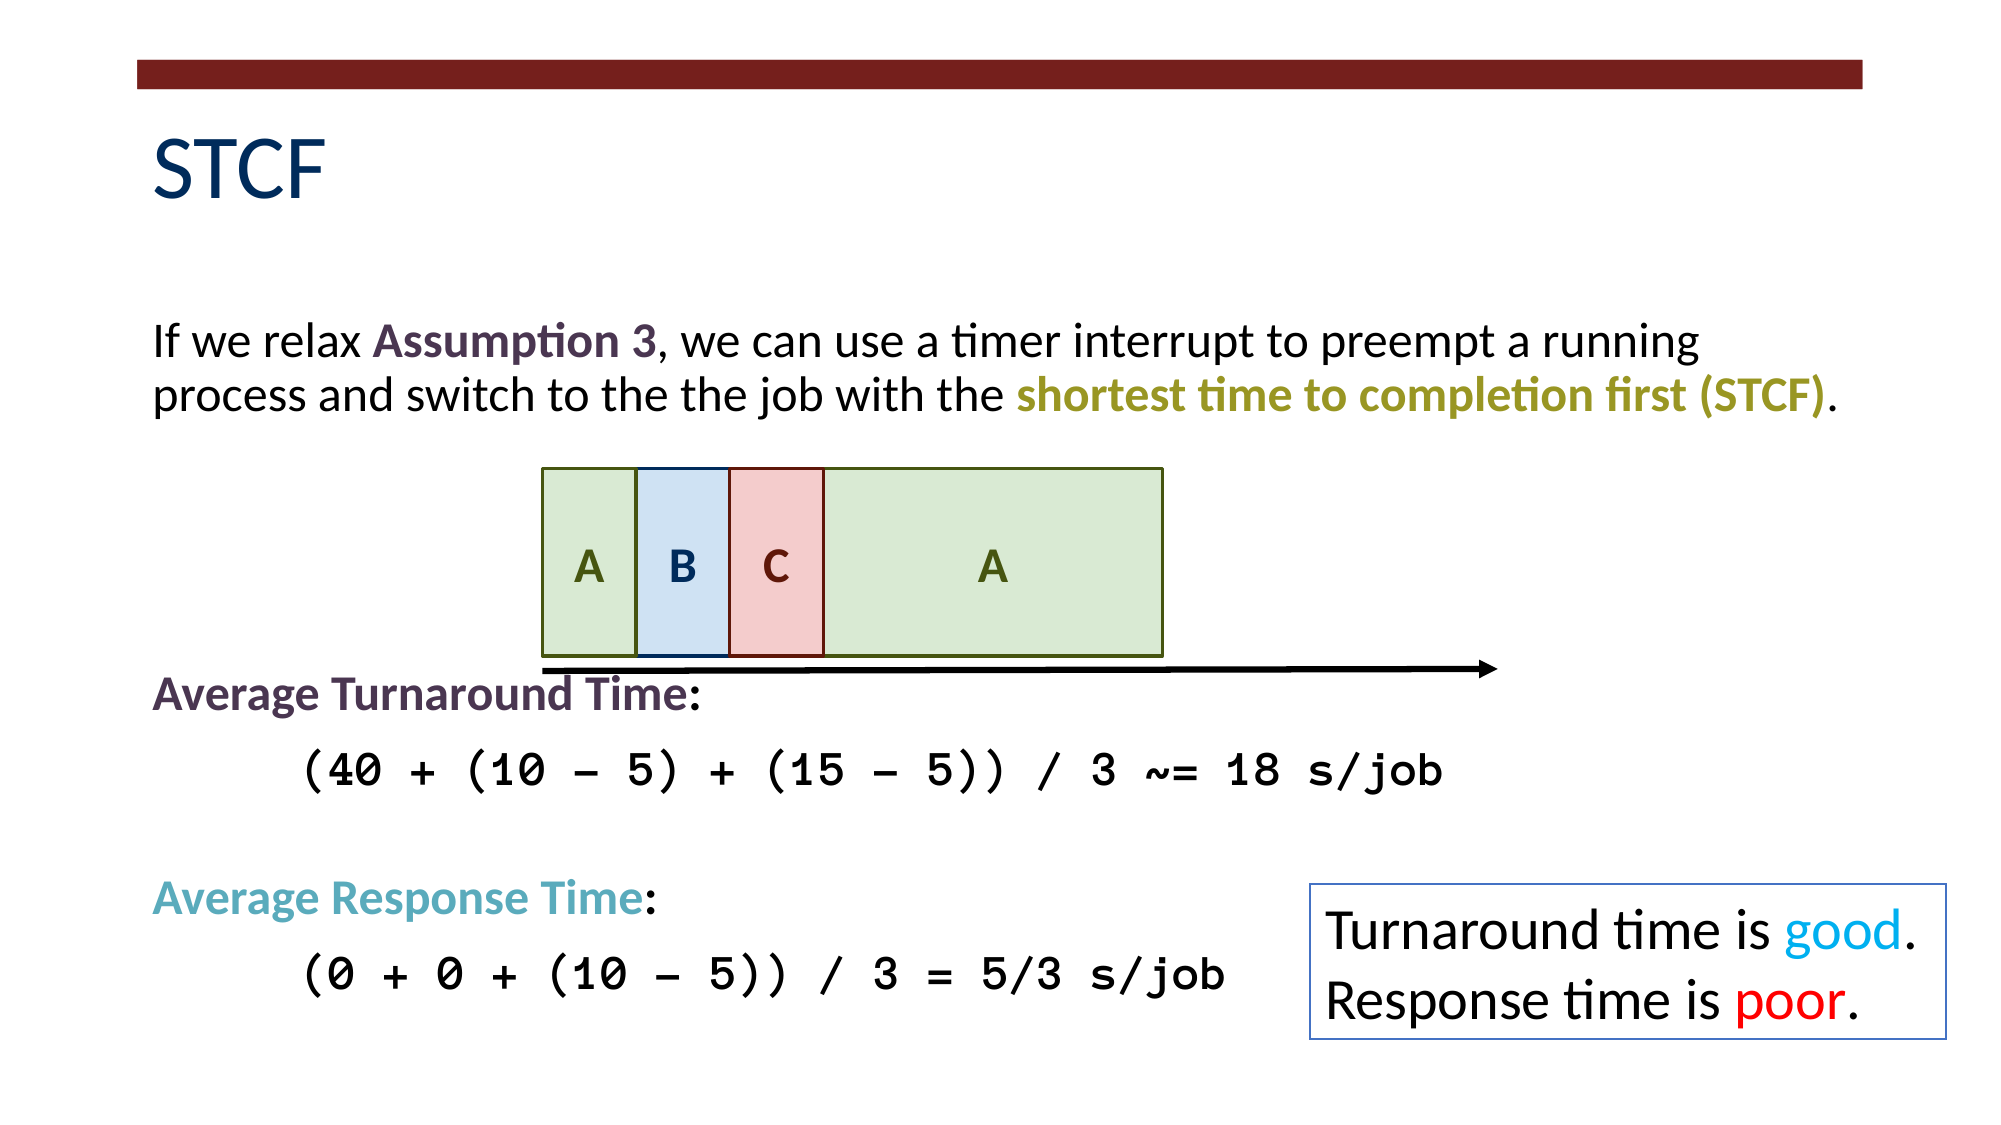

# STCF
If we relax Assumption 3, we can use a timer interrupt to preempt a running process and switch to the the job with the shortest time to completion first (STCF).

Average Turnaround Time:
	(40 + (10 - 5) + (15 - 5)) / 3 ~= 18 s/job
Average Response Time:
	(0 + 0 + (10 - 5)) / 3 = 5/3 s/job
A
B
C
A
Turnaround time is good.
Response time is poor.